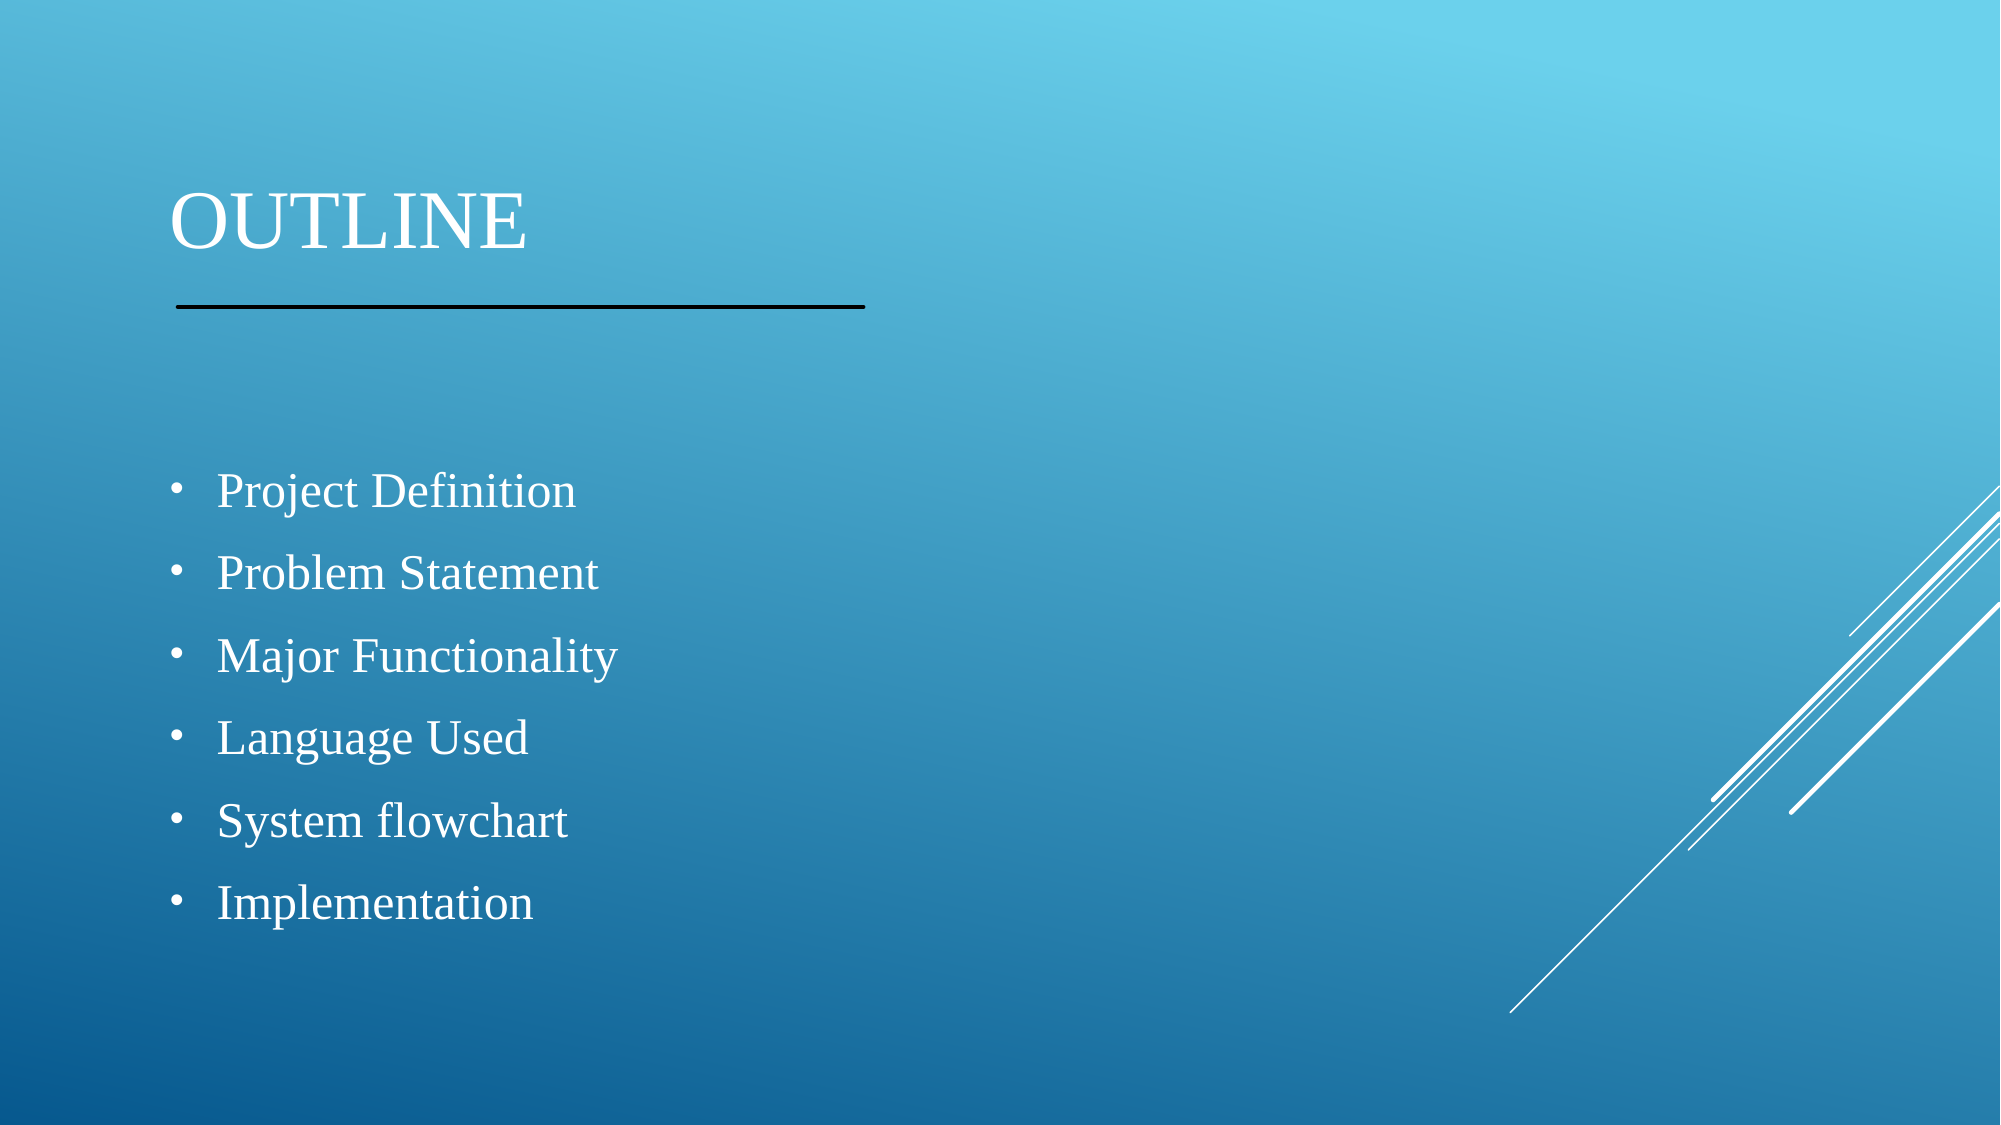

# Outline
Project Definition
Problem Statement
Major Functionality
Language Used
System flowchart
Implementation